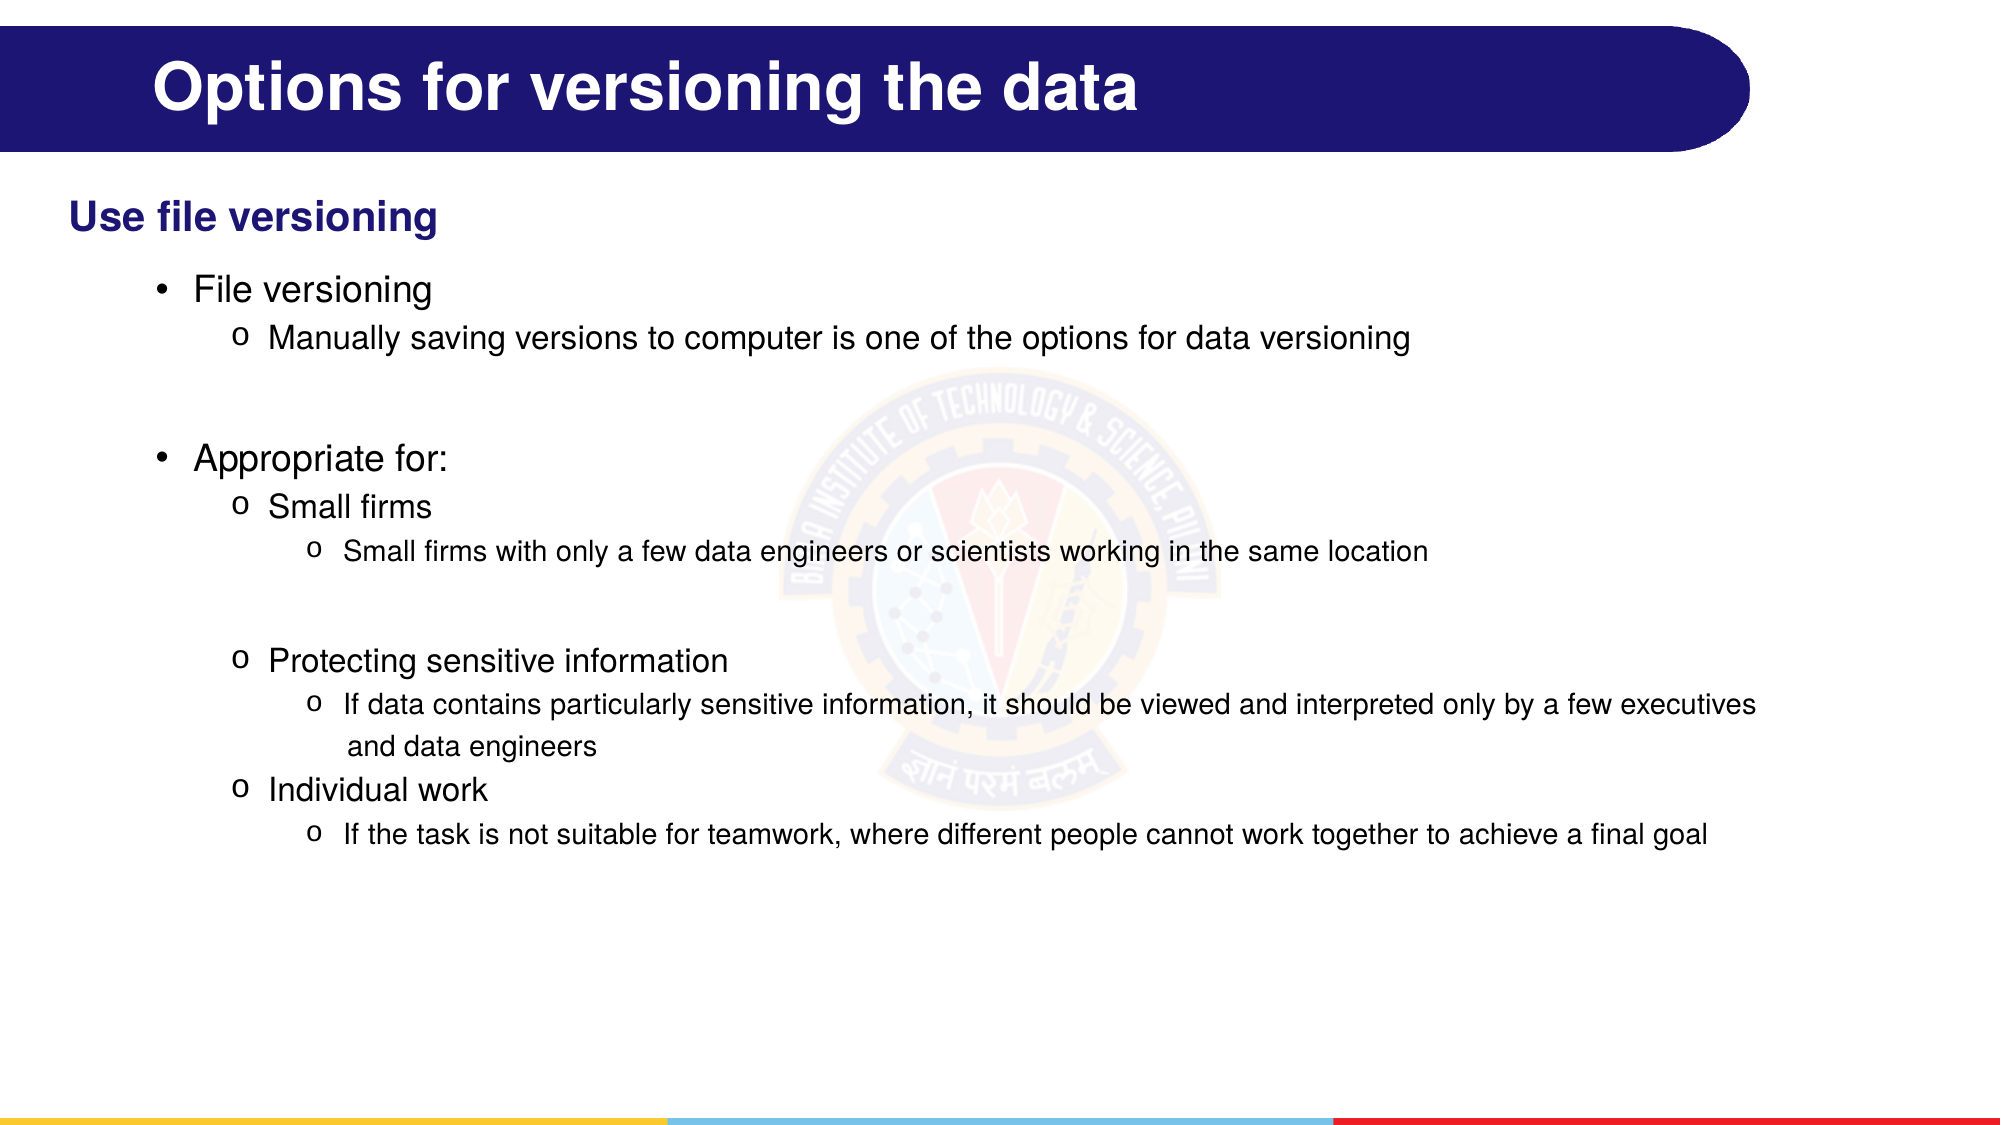

# Options for versioning the data
Use file versioning
File versioning
Manually saving versions to computer is one of the options for data versioning

Appropriate for:
Small firms
Small firms with only a few data engineers or scientists working in the same location

Protecting sensitive information
If data contains particularly sensitive information, it should be viewed and interpreted only by a few executives
     and data engineers
Individual work
If the task is not suitable for teamwork, where different people cannot work together to achieve a final goal